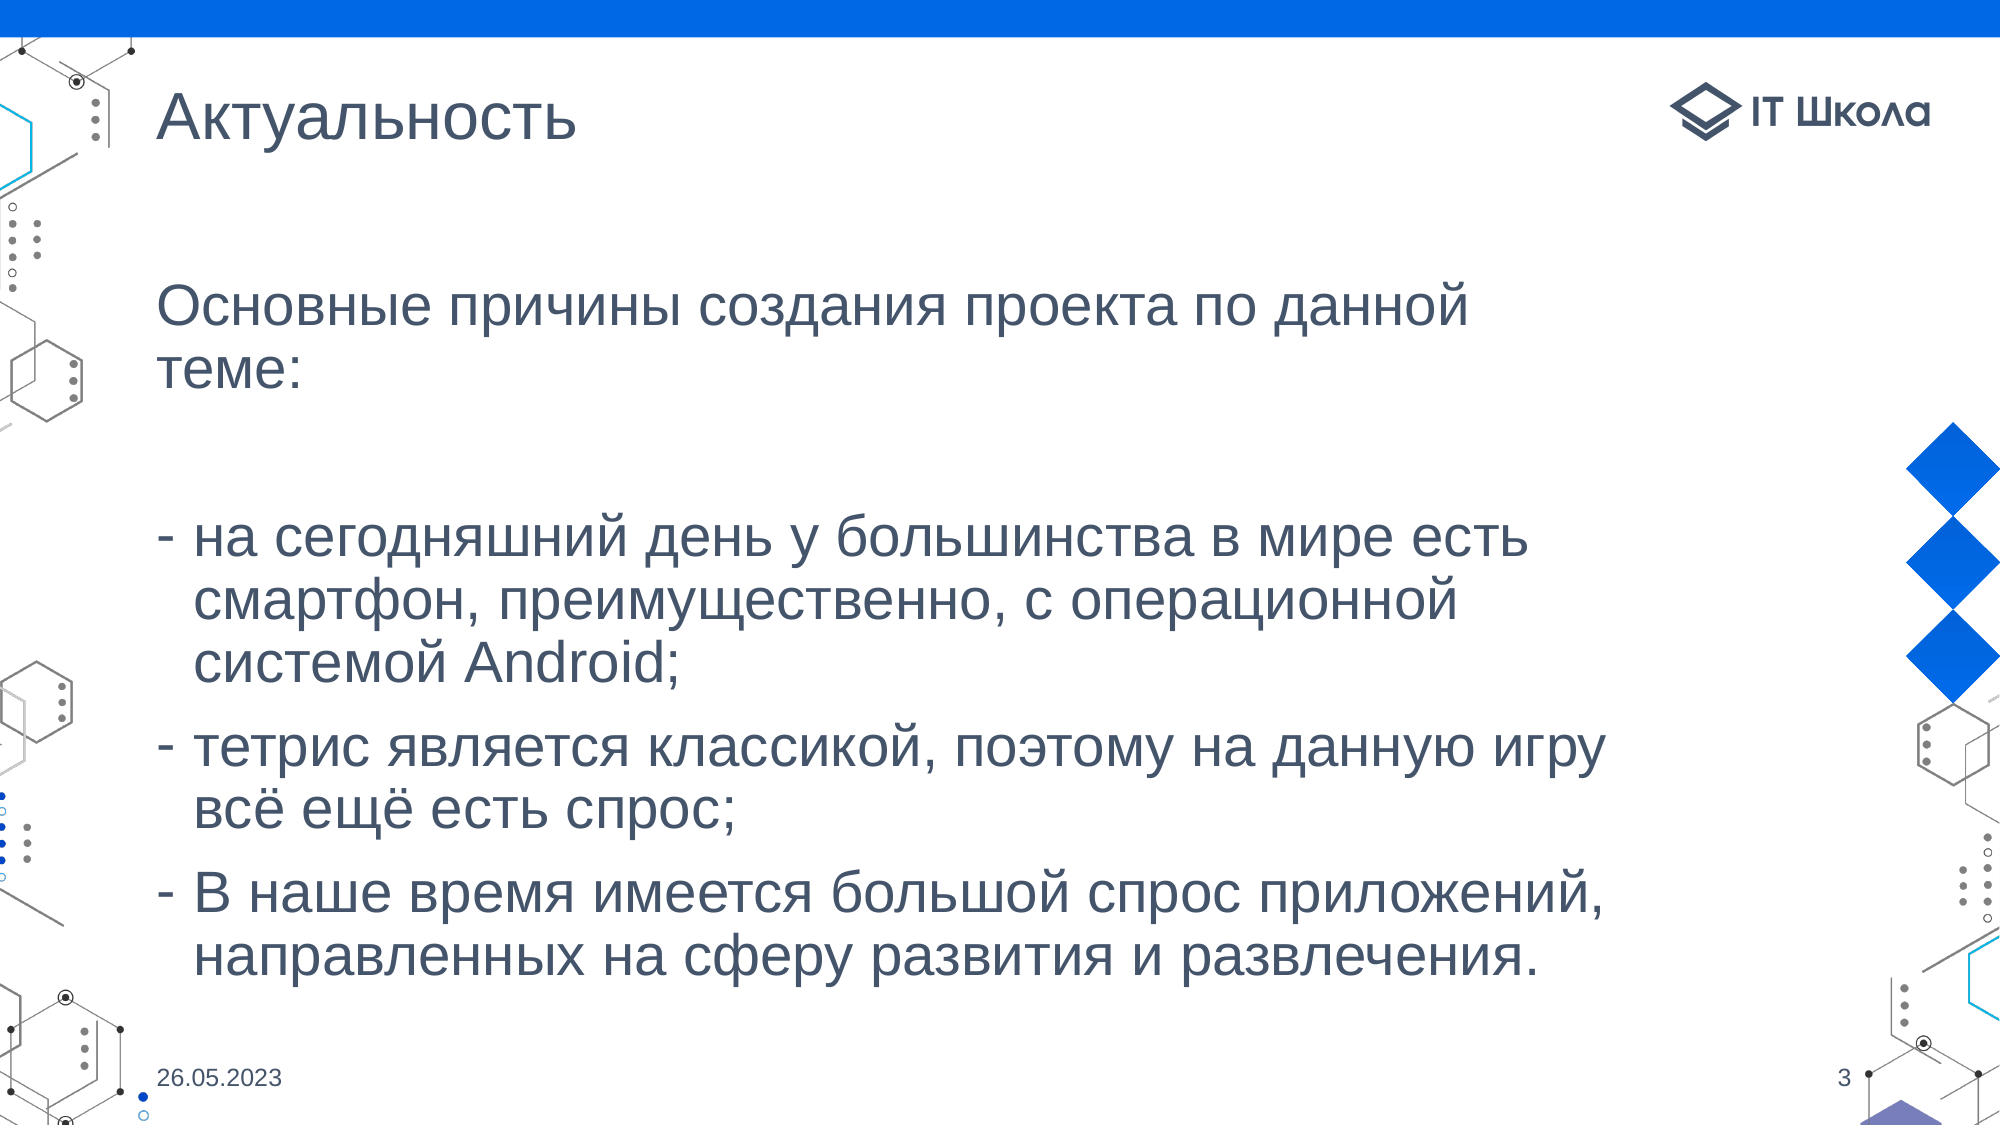

# Актуальность

Основные причины создания проекта по данной теме:

на сегодняшний день у большинства в мире есть смартфон, преимущественно, с операционной системой Android;
тетрис является классикой, поэтому на данную игру всё ещё есть спрос;
В наше время имеется большой спрос приложений, направленных на сферу развития и развлечения.

26.05.2023
3